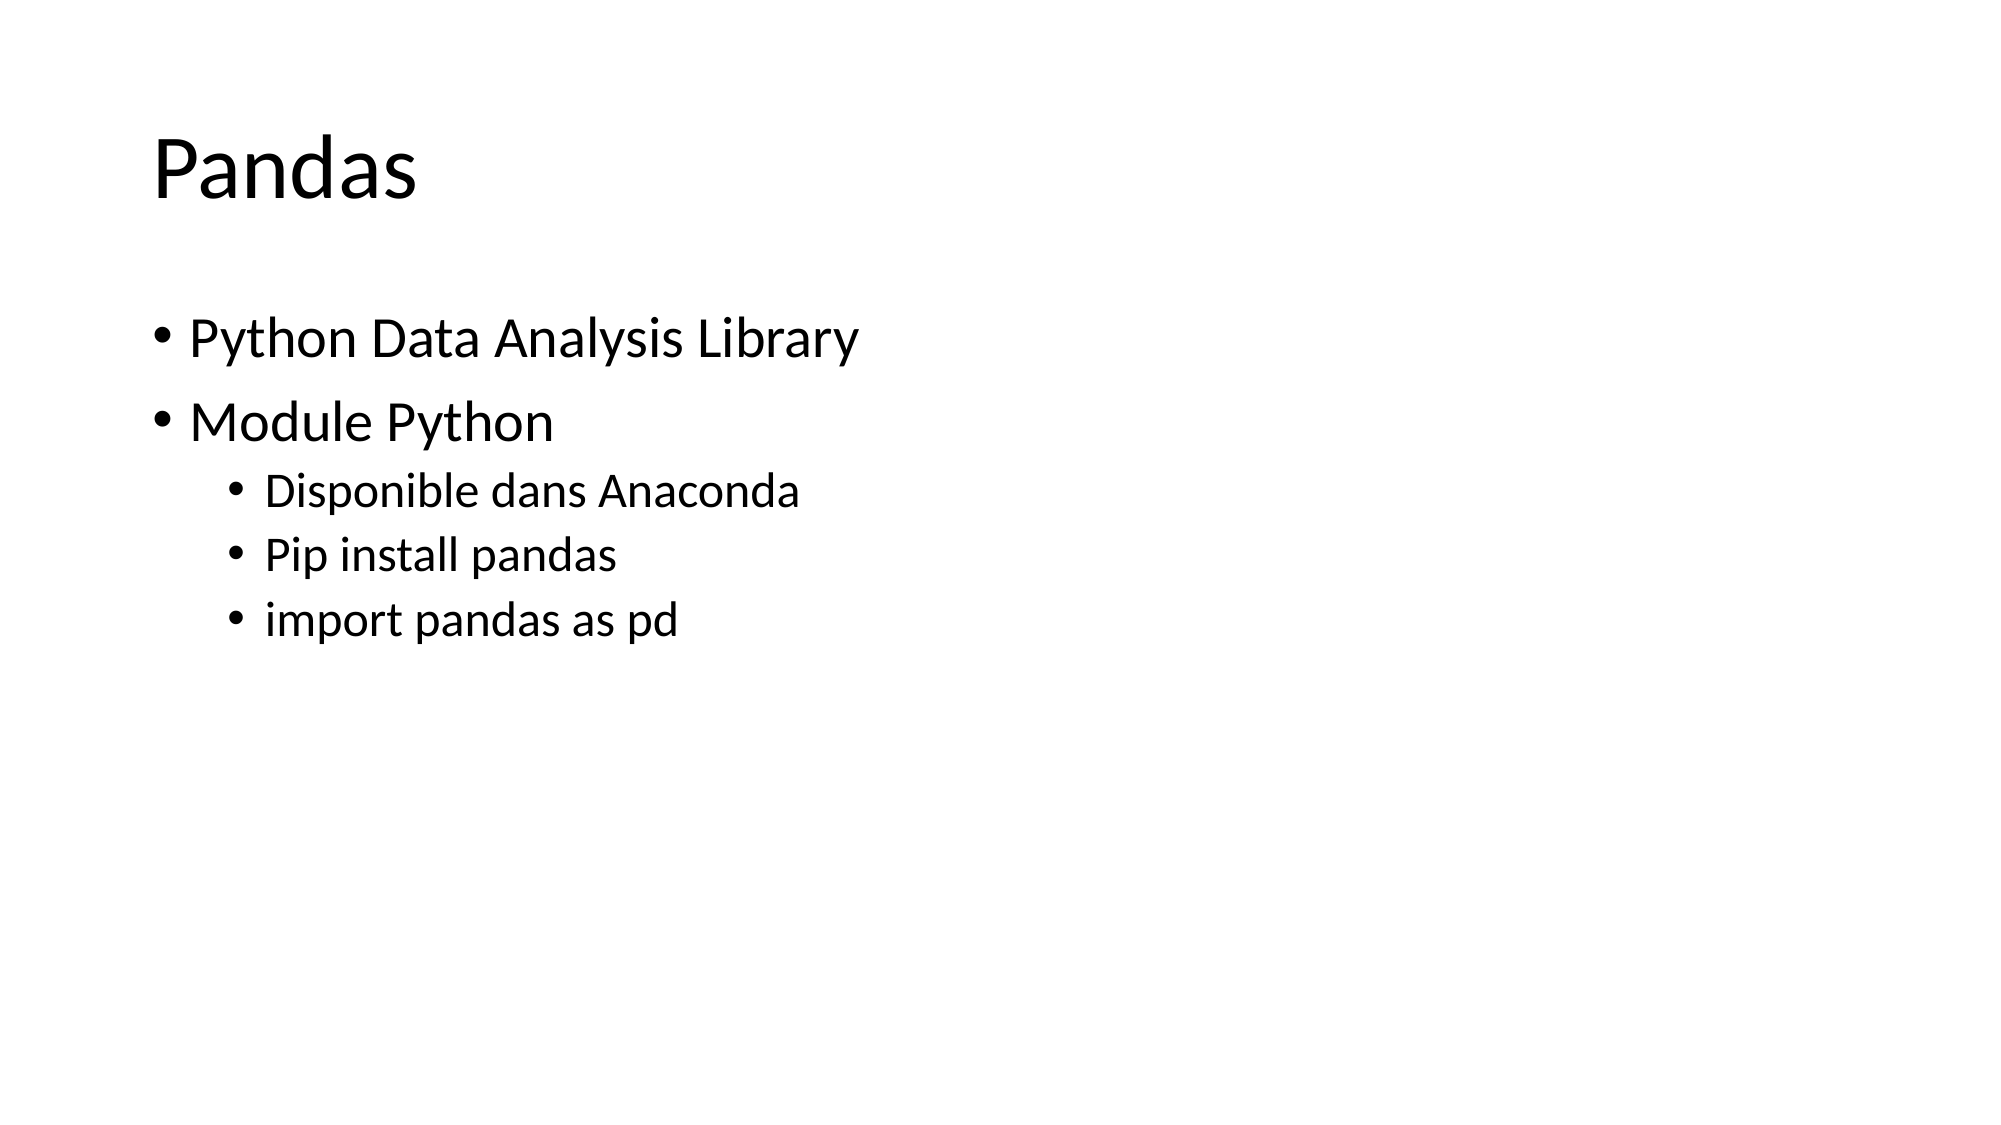

# Pandas
Python Data Analysis Library
Module Python
Disponible dans Anaconda
Pip install pandas
import pandas as pd